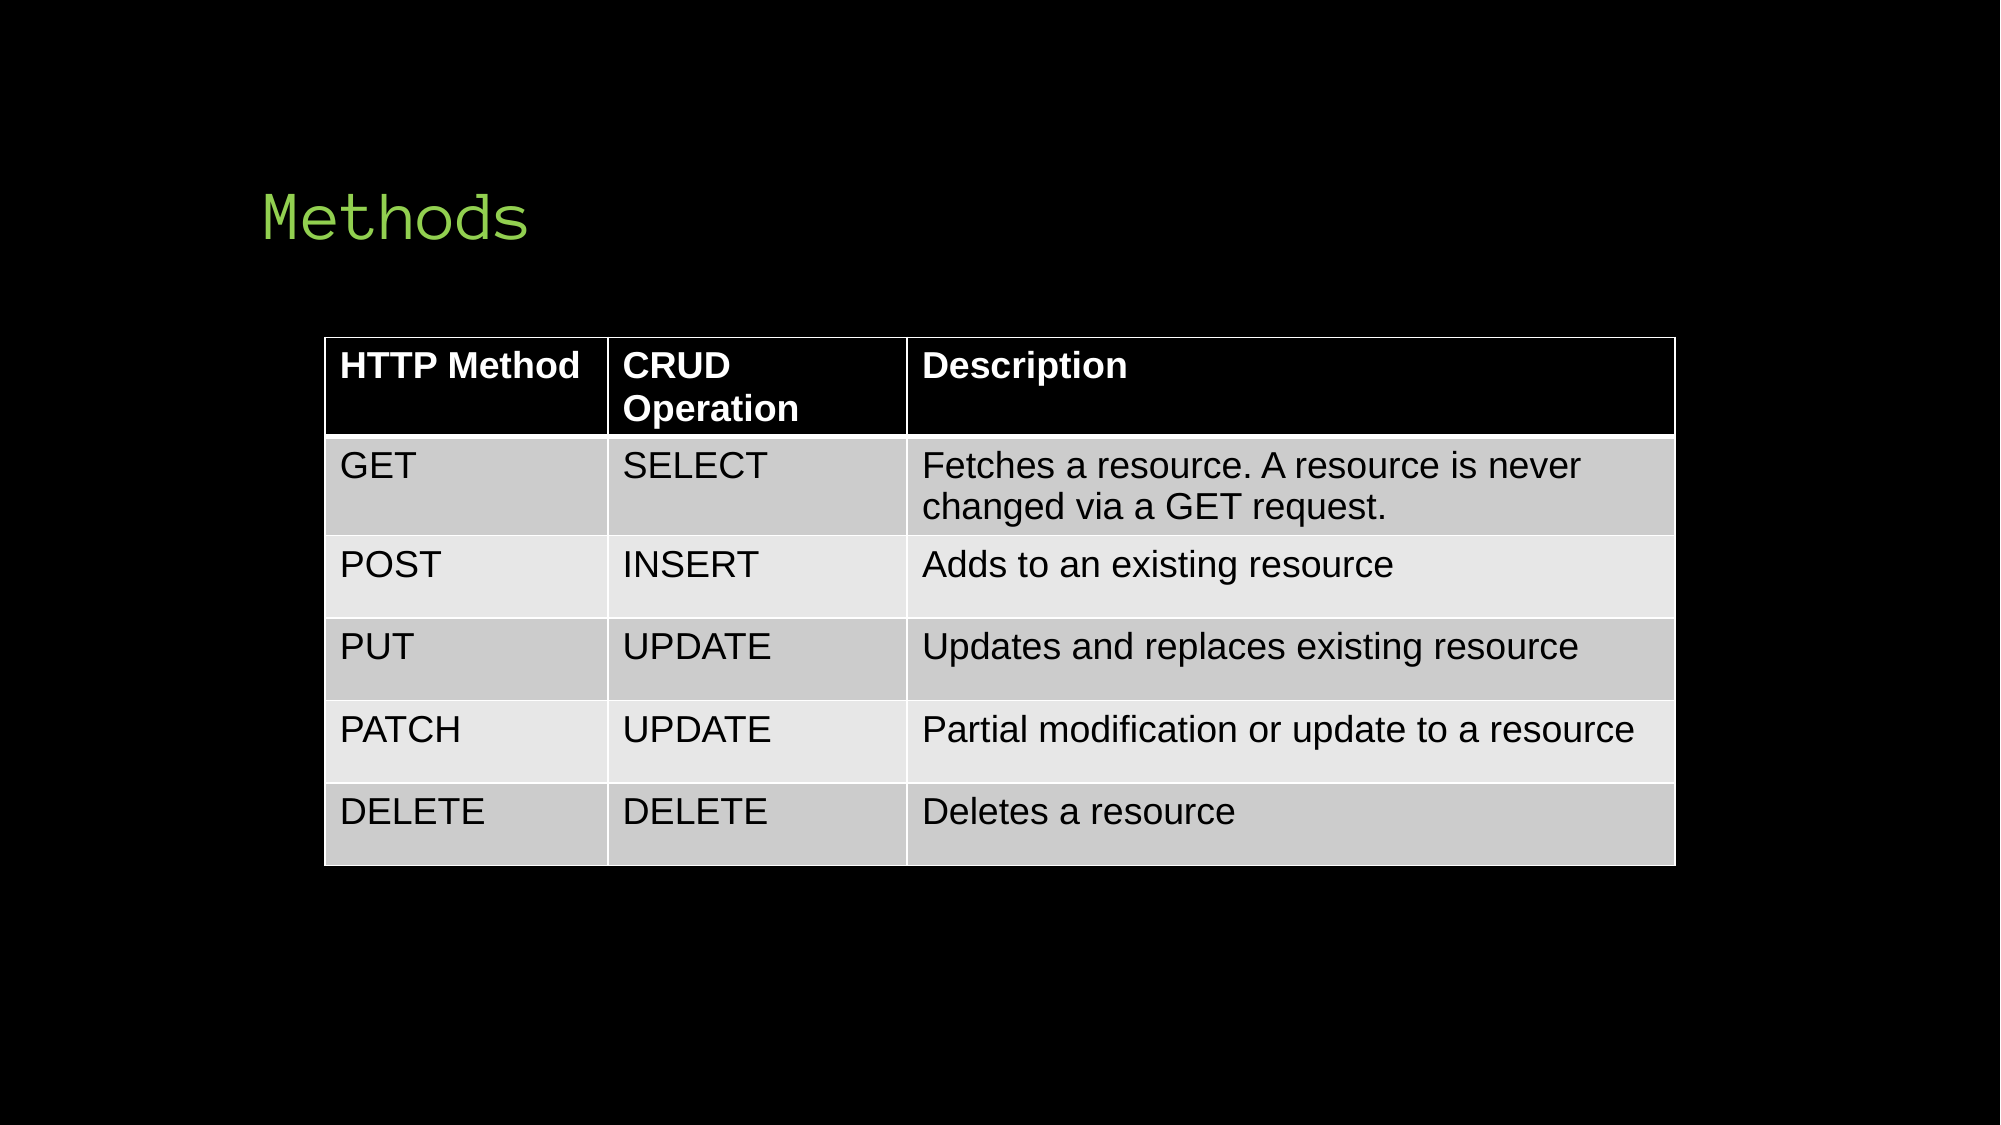

# Methods

| HTTP Method | CRUD Operation | Description |
| --- | --- | --- |
| GET | SELECT | Fetches a resource. A resource is never changed via a GET request. |
| POST | INSERT | Adds to an existing resource |
| PUT | UPDATE | Updates and replaces existing resource |
| PATCH | UPDATE | Partial modification or update to a resource |
| DELETE | DELETE | Deletes a resource |